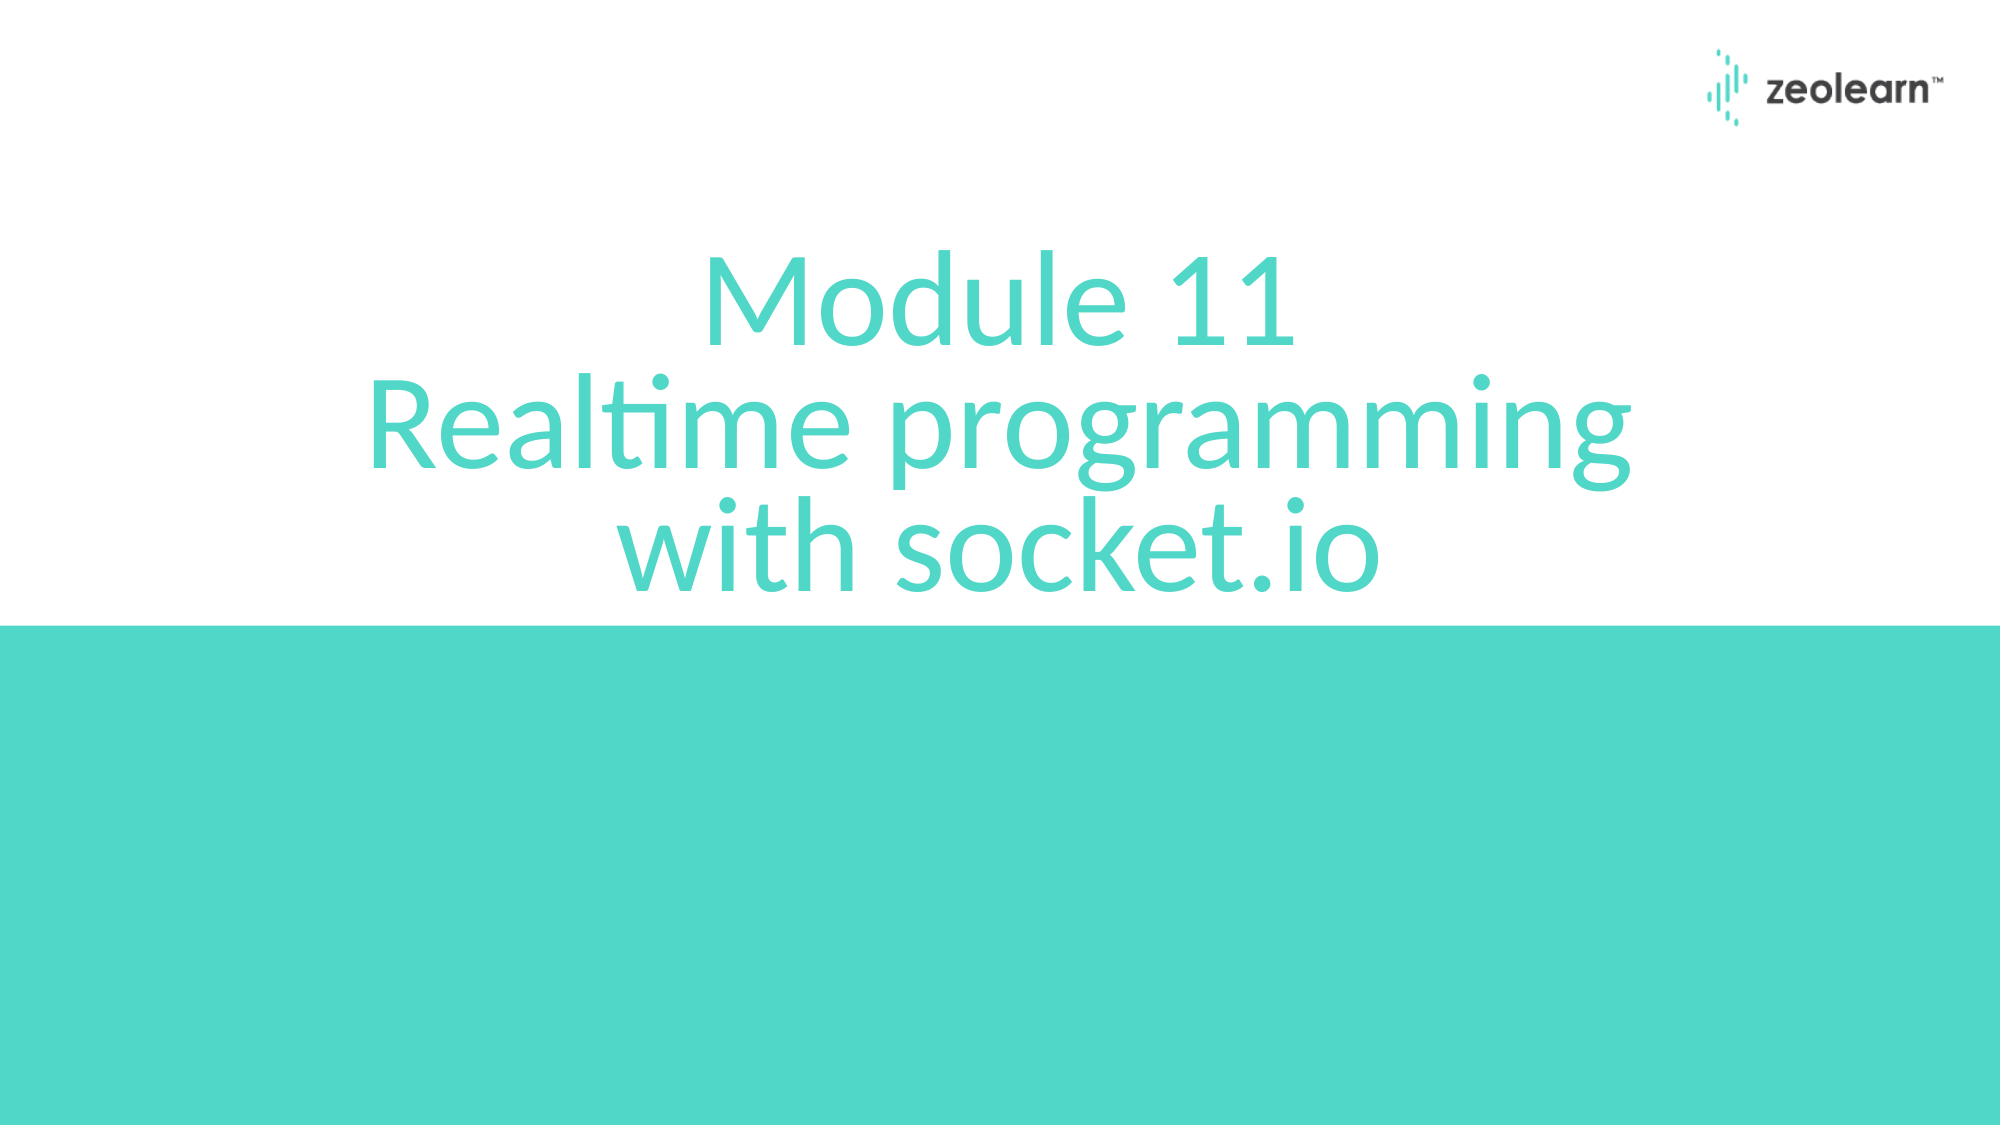

# Module 11 Realtime programming with socket.io